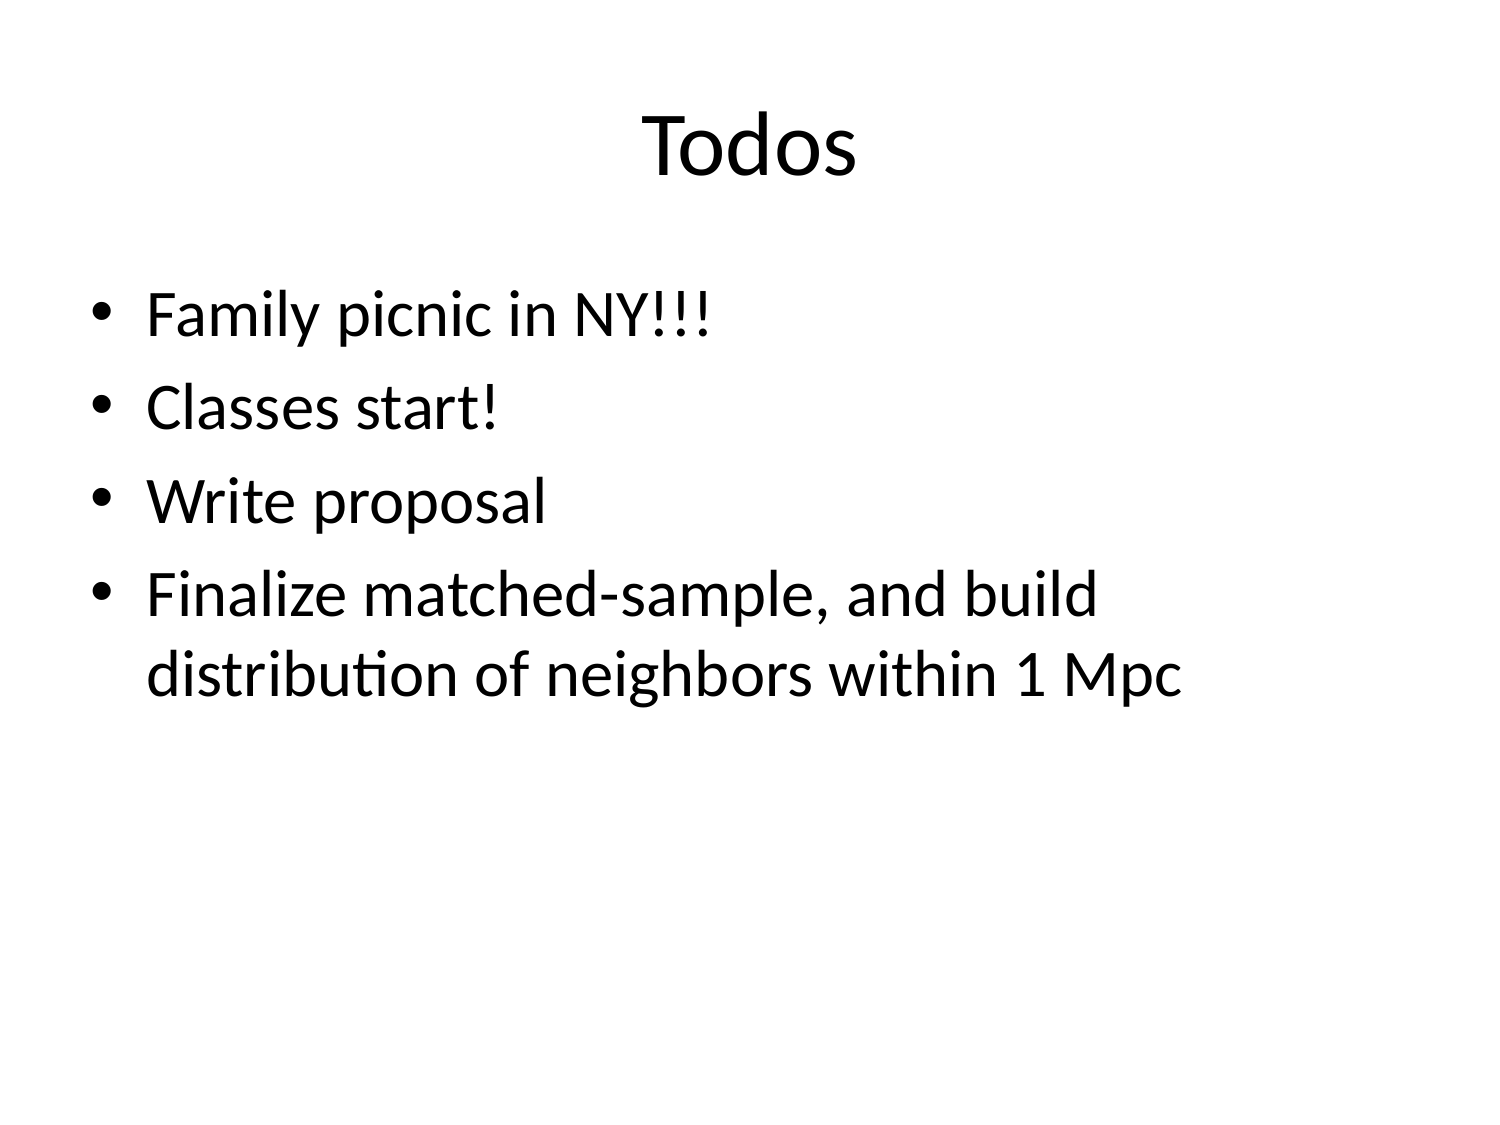

# Todos
Family picnic in NY!!!
Classes start!
Write proposal
Finalize matched-sample, and build distribution of neighbors within 1 Mpc